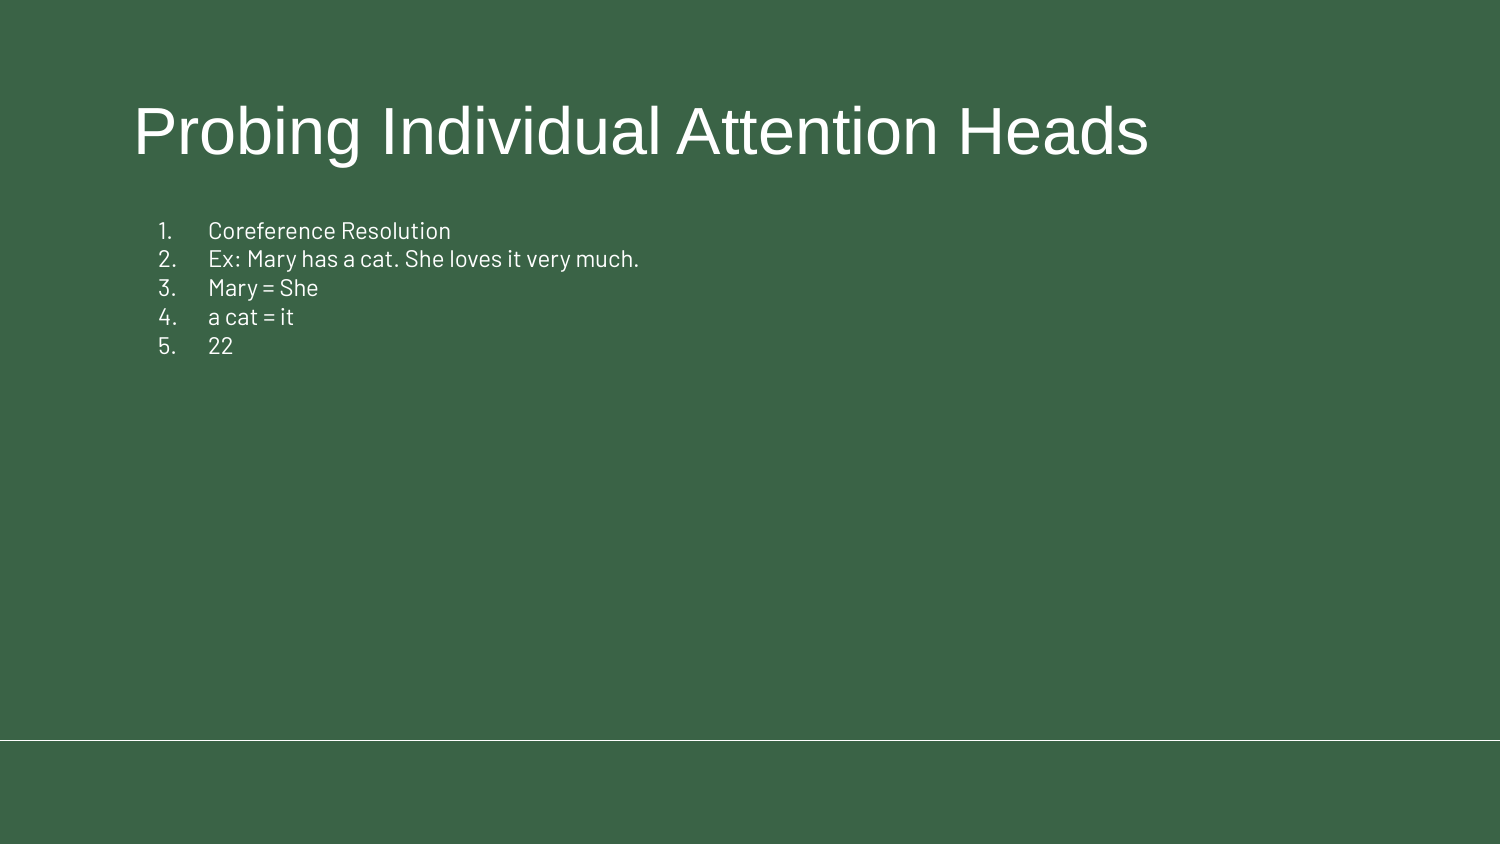

# Probing Individual Attention Heads

Coreference Resolution
Ex: Mary has a cat. She loves it very much.
Mary = She
a cat = it
22